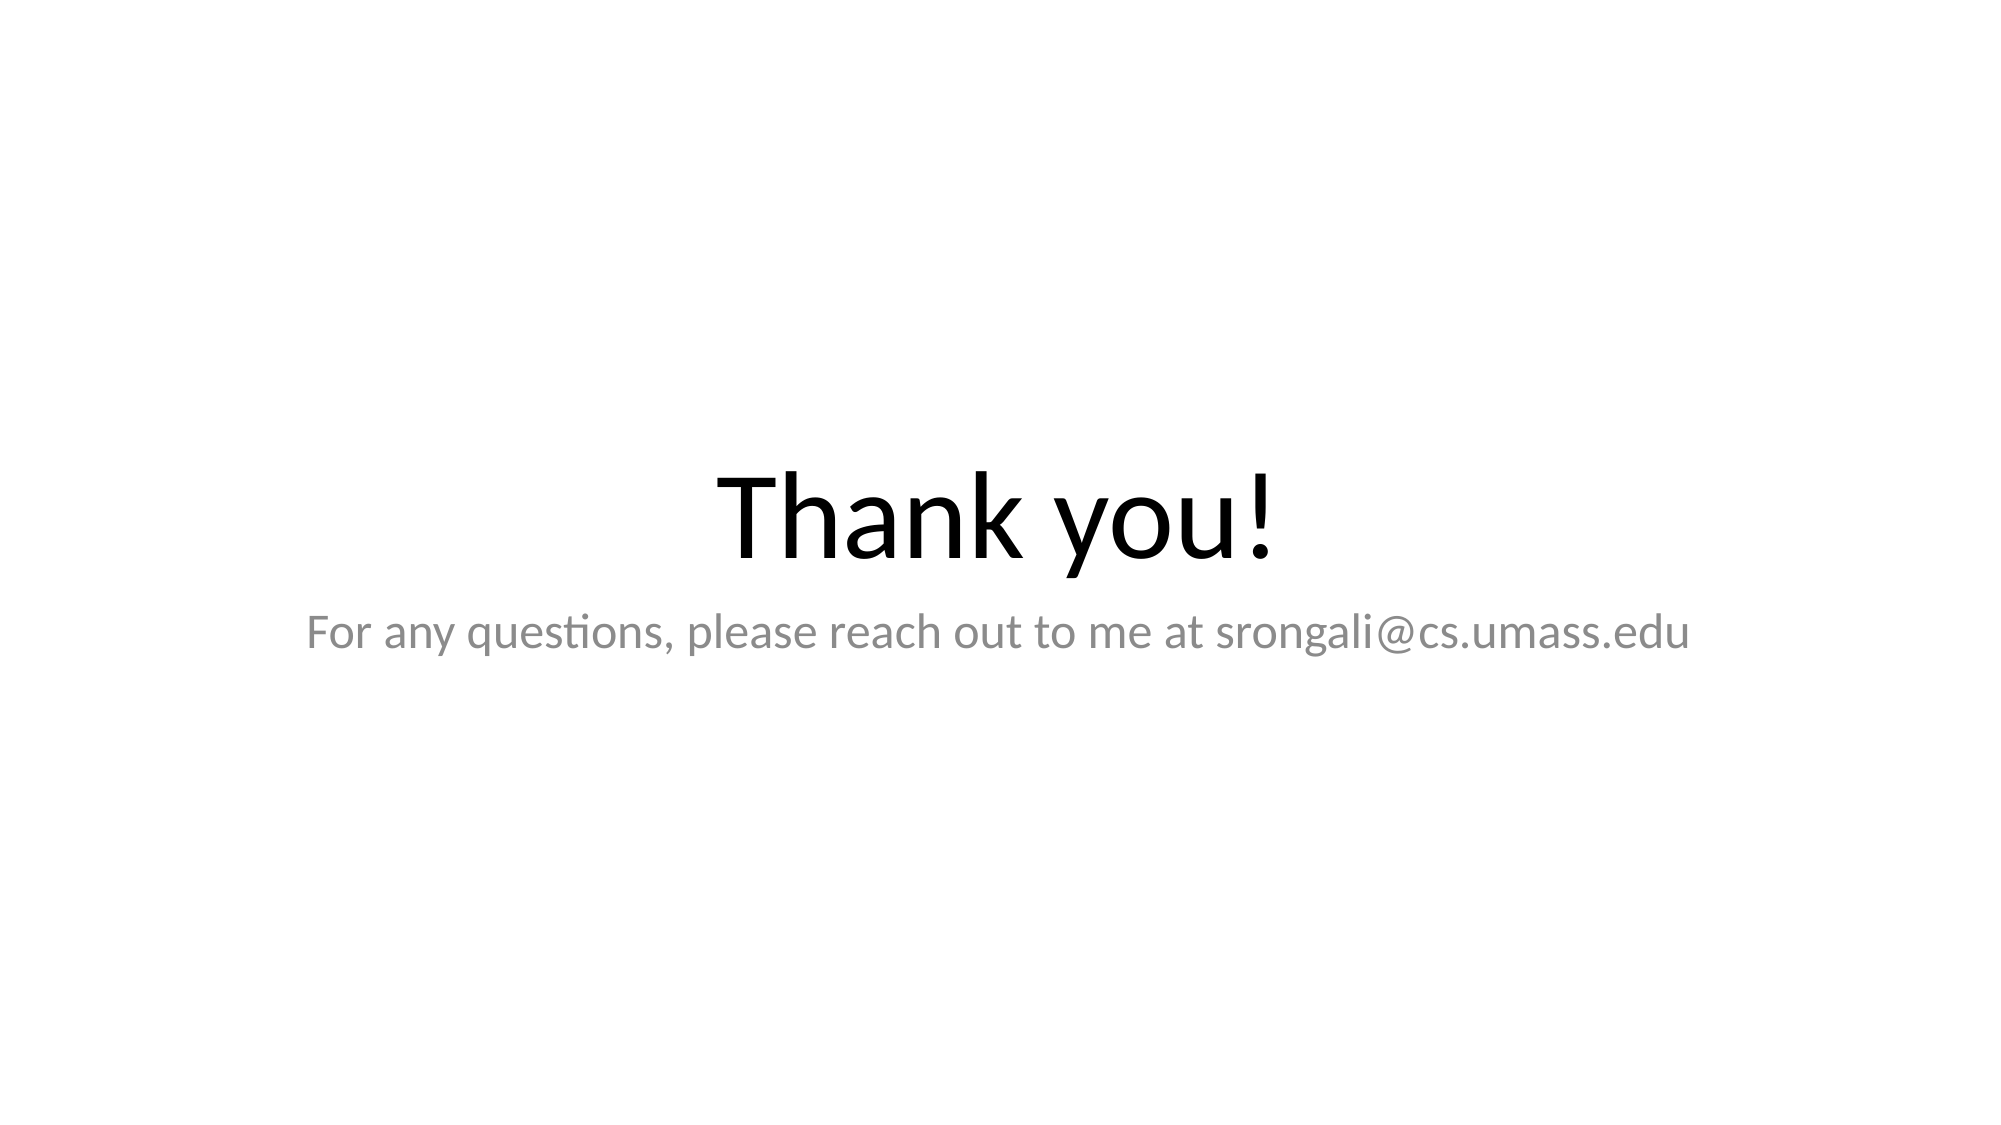

# Thank you!
For any questions, please reach out to me at srongali@cs.umass.edu